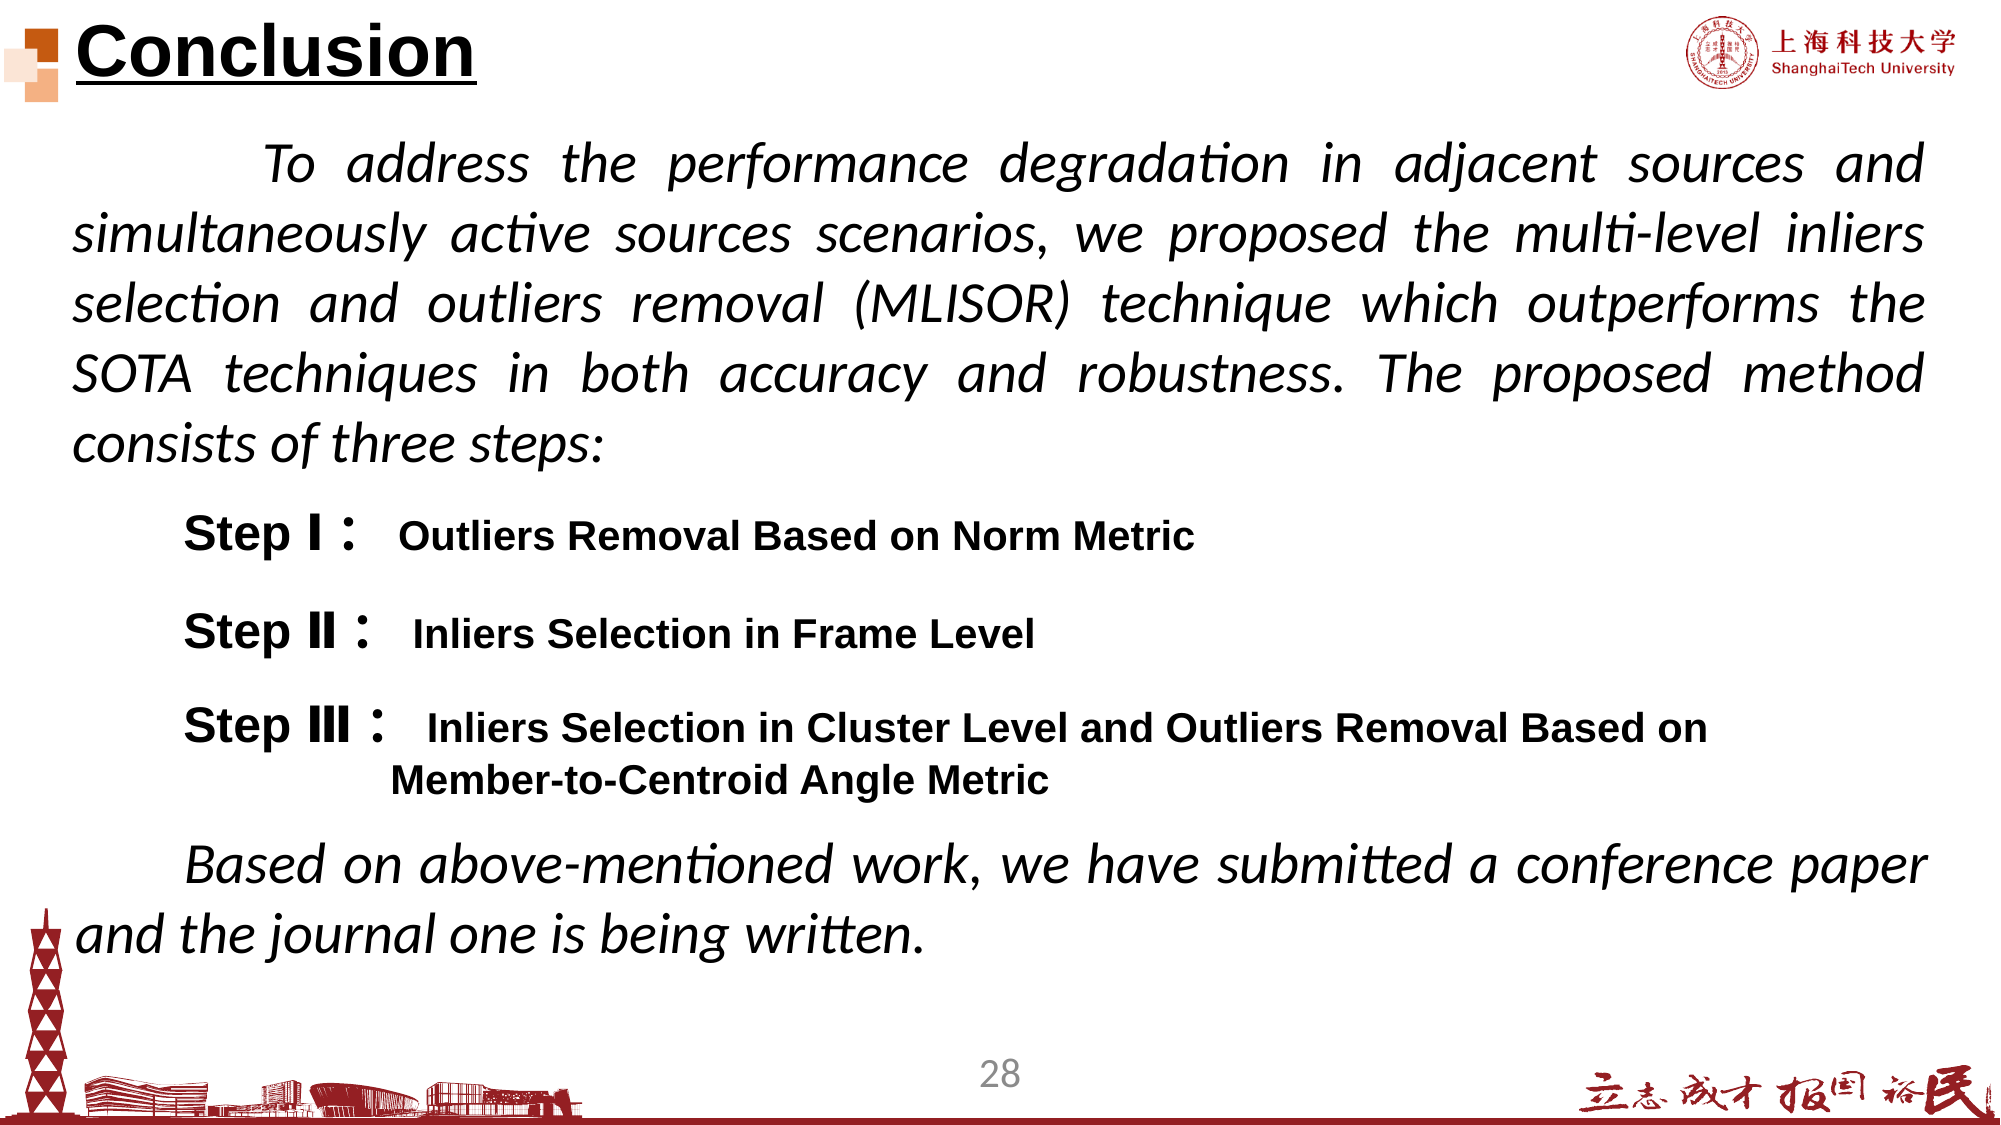

# Conclusion
      To address the performance degradation in adjacent sources and simultaneously active sources scenarios, we proposed the multi-level inliers selection and outliers removal (MLISOR) technique which outperforms the SOTA techniques in both accuracy and robustness. The proposed method consists of three steps:
Step Ⅰ：Outliers Removal Based on Norm Metric
Step Ⅱ：Inliers Selection in Frame Level
Step Ⅲ：Inliers Selection in Cluster Level and Outliers Removal Based on
                  Member-to-Centroid Angle Metric
      Based on above-mentioned work, we have submitted a conference paper and the journal one is being written.
28